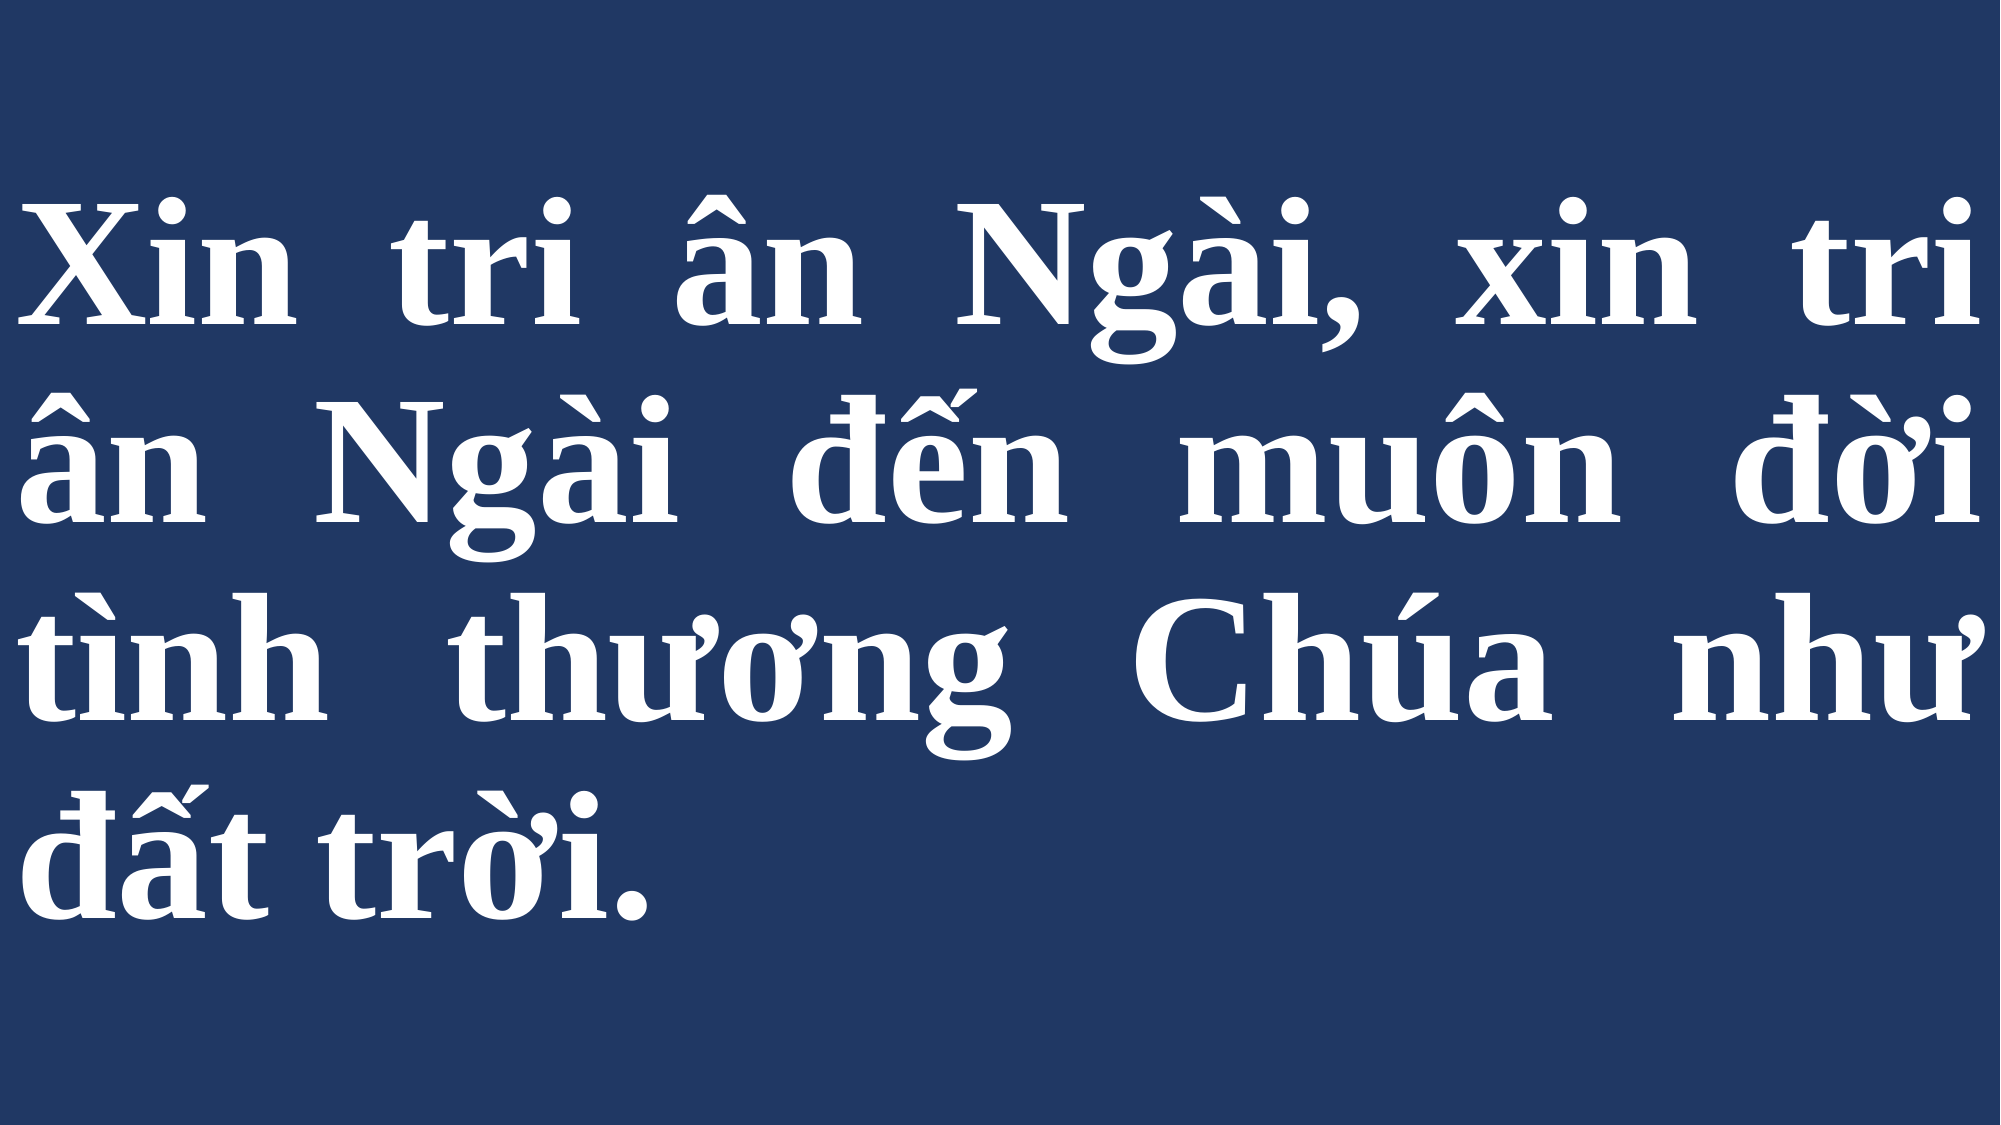

# Xin tri ân Ngài, xin tri ân Ngài đến muôn đời tình thương Chúa như đất trời.